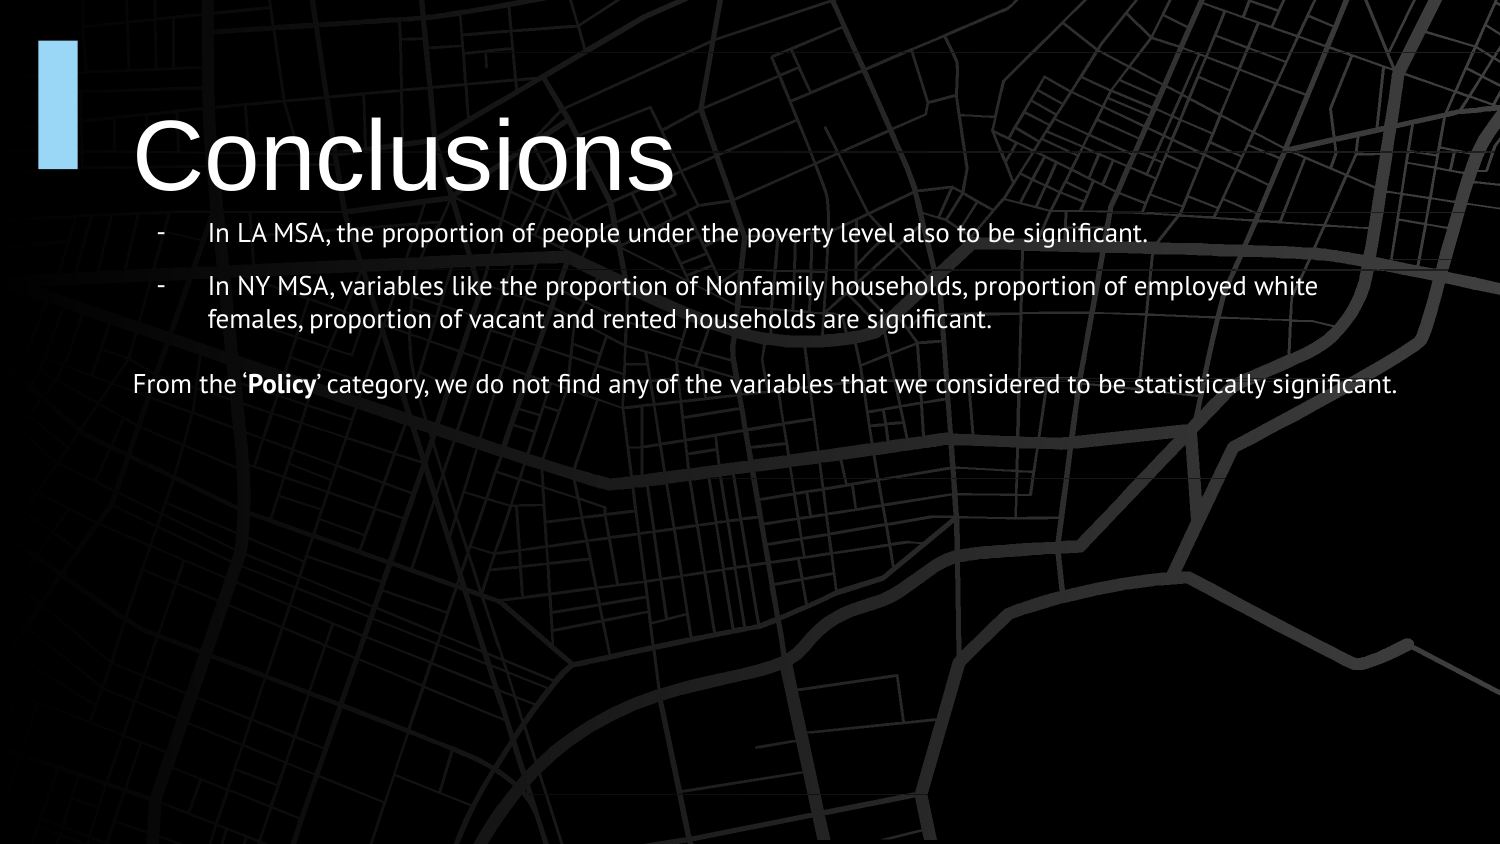

Conclusions

In LA MSA, the proportion of people under the poverty level also to be significant.
In NY MSA, variables like the proportion of Nonfamily households, proportion of employed white females, proportion of vacant and rented households are significant.
From the ‘Policy’ category, we do not find any of the variables that we considered to be statistically significant.